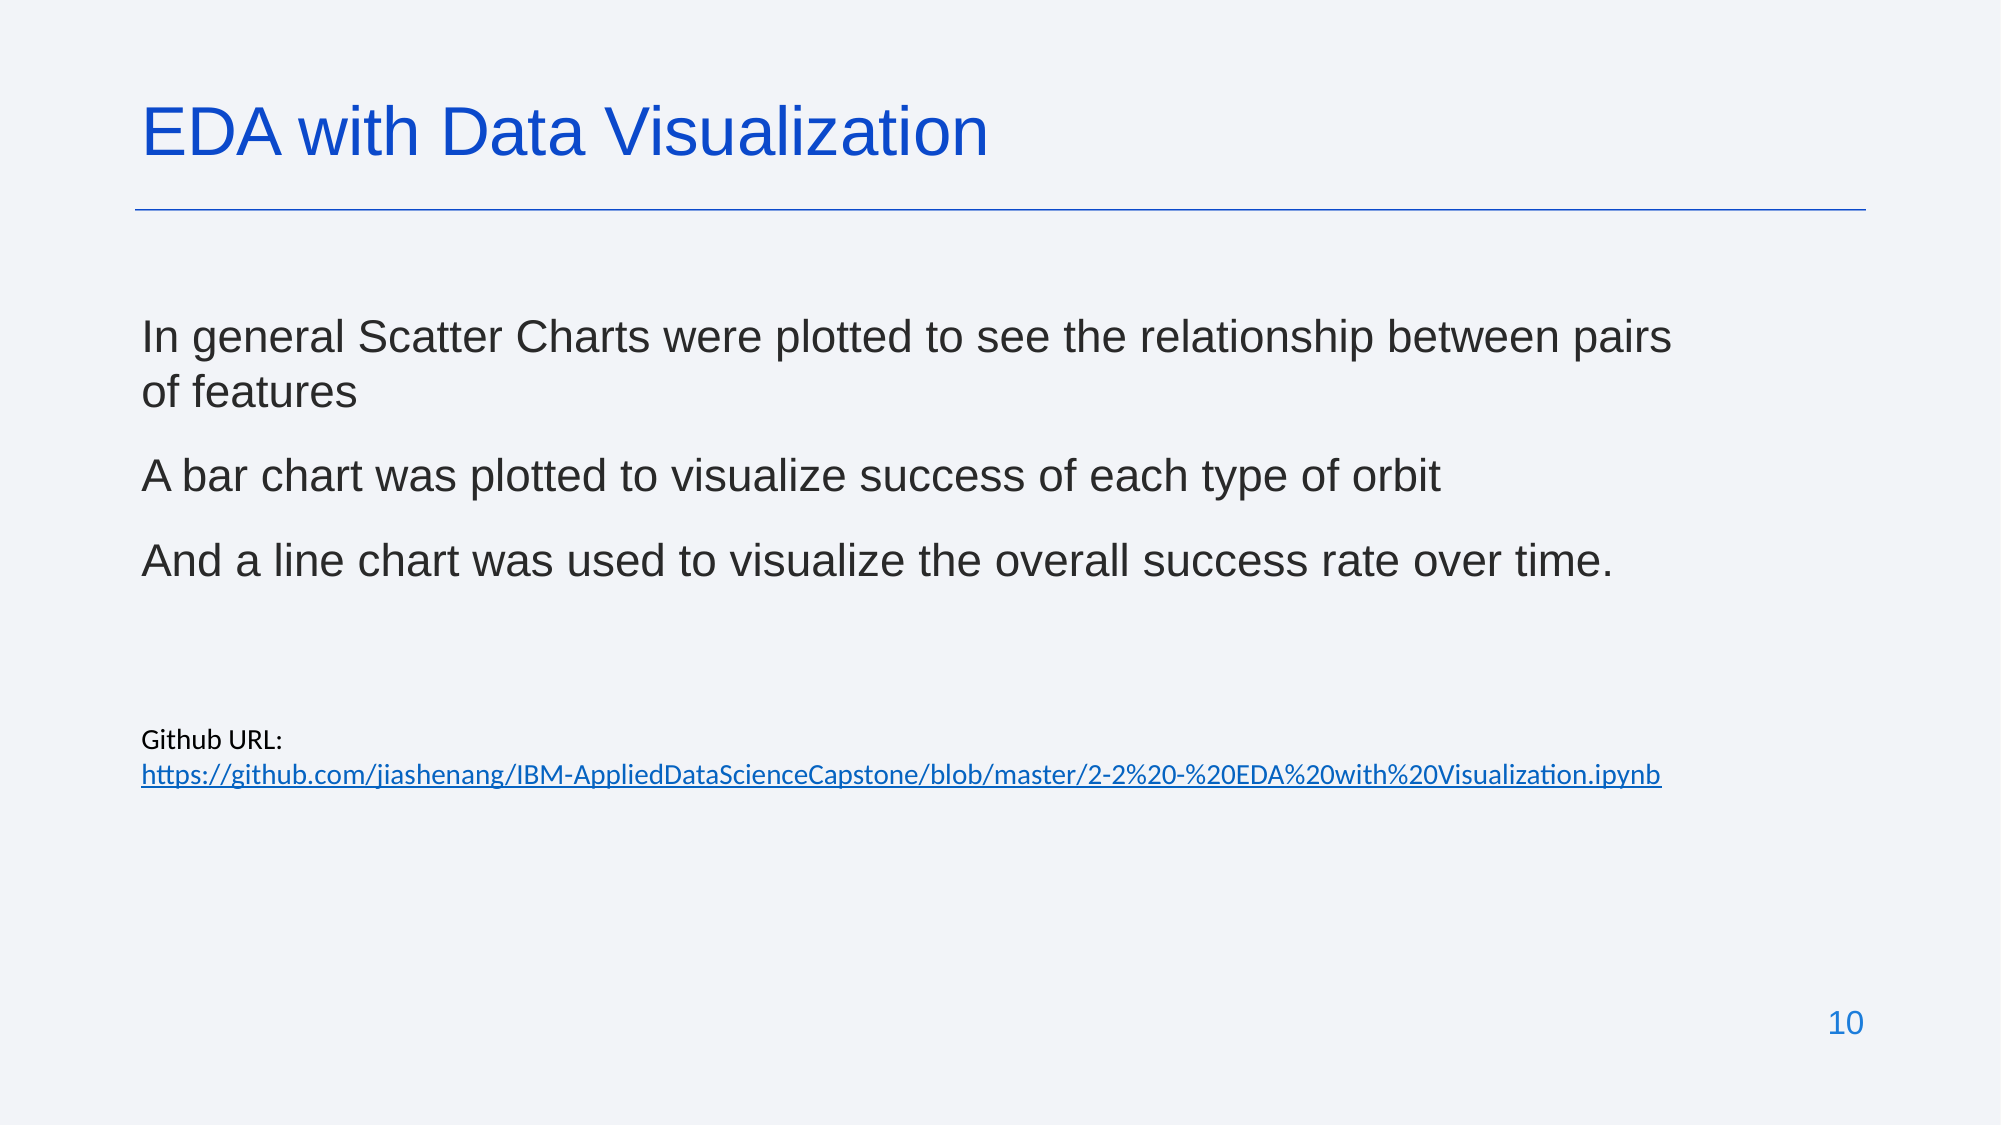

EDA with Data Visualization
In general Scatter Charts were plotted to see the relationship between pairs of features
A bar chart was plotted to visualize success of each type of orbit
And a line chart was used to visualize the overall success rate over time.

Github URL: https://github.com/jiashenang/IBM-AppliedDataScienceCapstone/blob/master/2-2%20-%20EDA%20with%20Visualization.ipynb
10